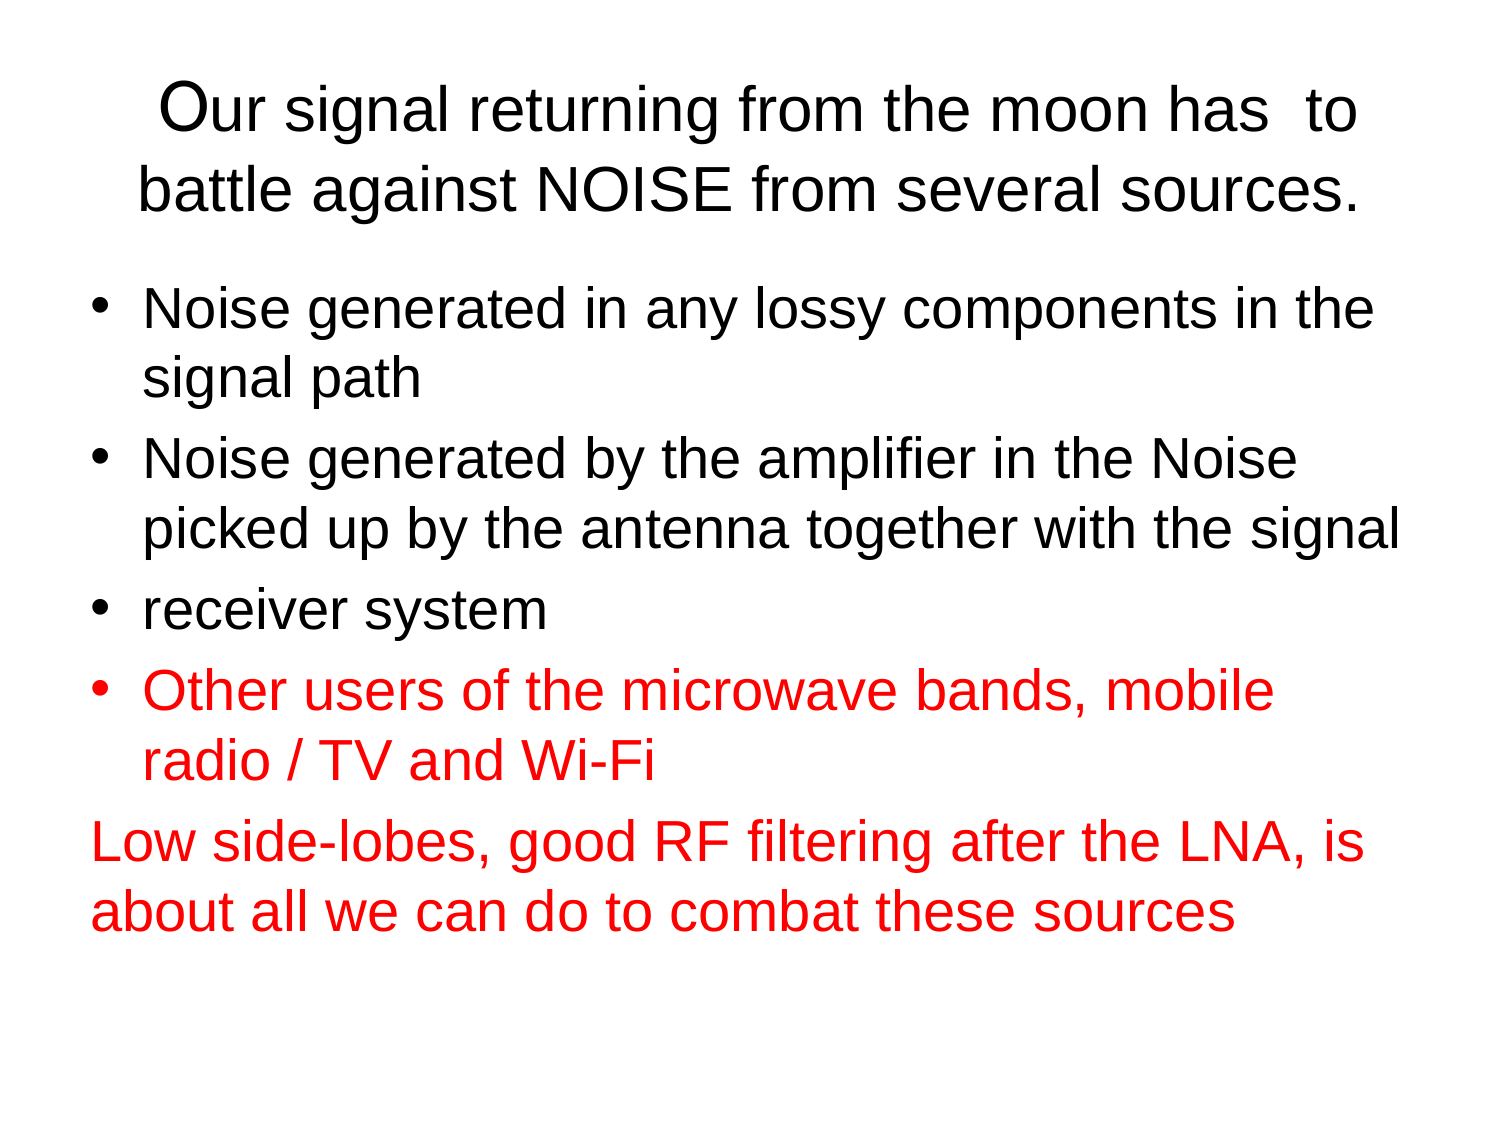

# Our signal returning from the moon has  to battle against NOISE from several sources.
Noise generated in any lossy components in the signal path
Noise generated by the amplifier in the Noise picked up by the antenna together with the signal
receiver system
Other users of the microwave bands, mobile radio / TV and Wi-Fi
Low side-lobes, good RF filtering after the LNA, is about all we can do to combat these sources